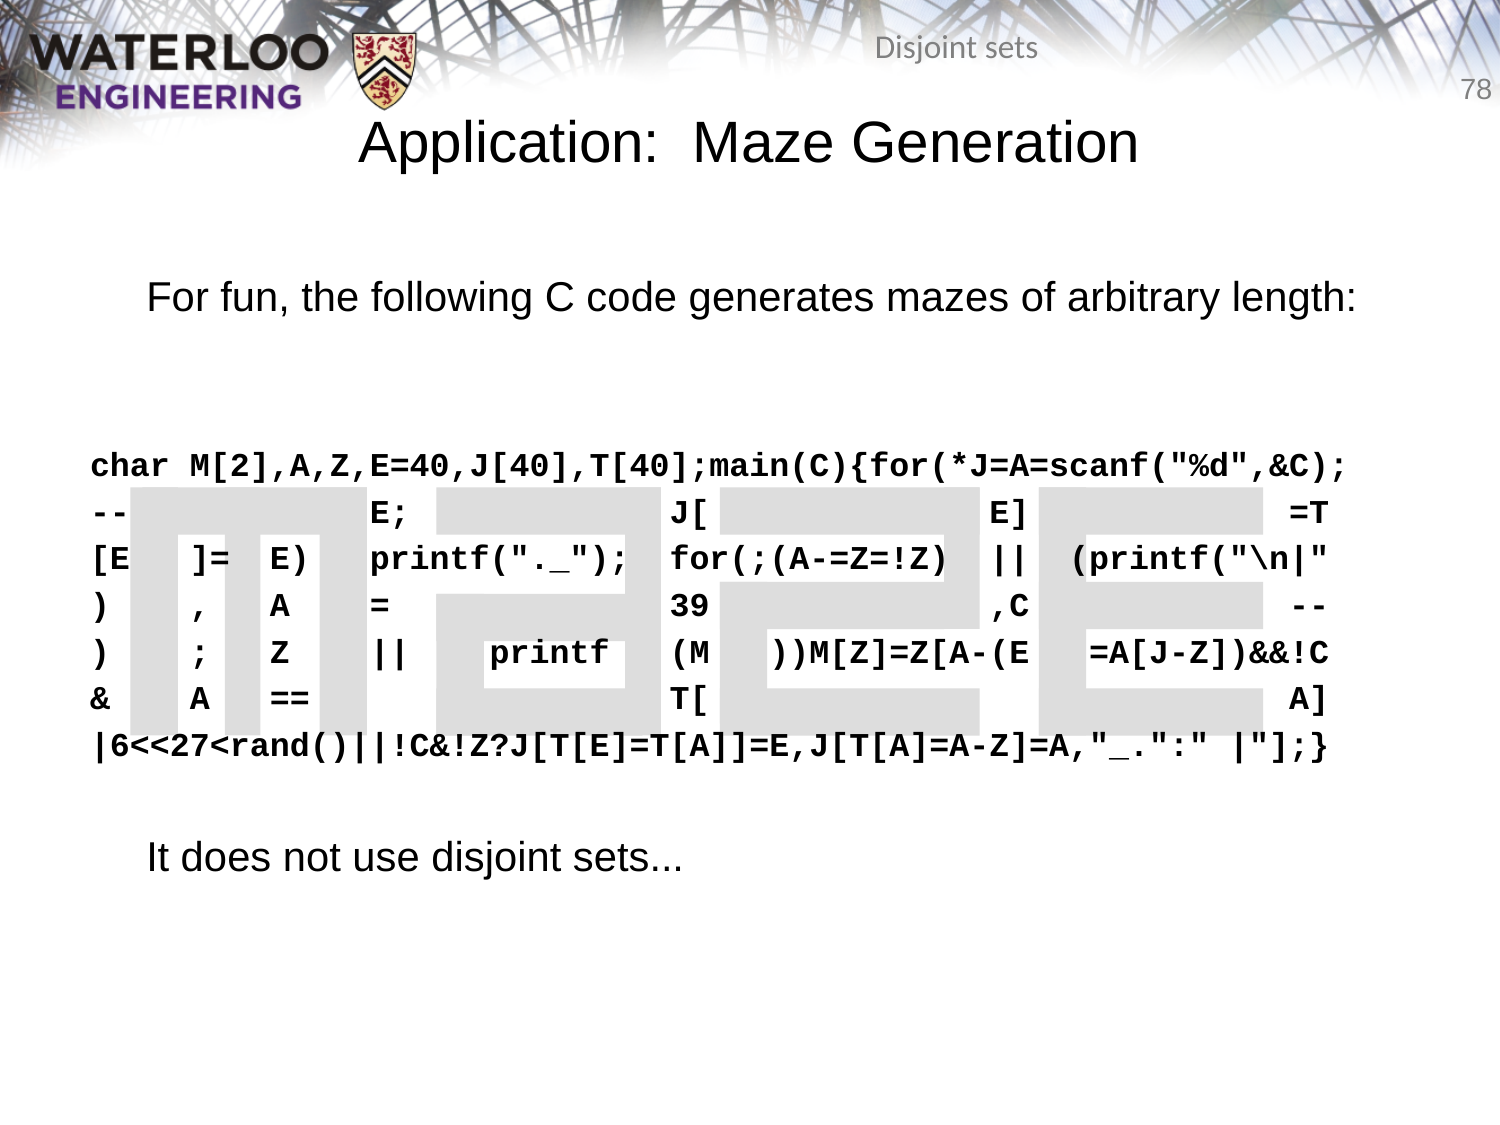

Application:  Maze Generation
	For fun, the following C code generates mazes of arbitrary length:

char M[2],A,Z,E=40,J[40],T[40];main(C){for(*J=A=scanf("%d",&C);
--            E;             J[              E]             =T
[E   ]=  E)   printf("._");  for(;(A-=Z=!Z)  ||  (printf("\n|"
)    ,   A    =              39              ,C             --
)    ;   Z    ||    printf   (M   ))M[Z]=Z[A-(E   =A[J-Z])&&!C
&    A   ==                  T[                             A]
|6<<27<rand()||!C&!Z?J[T[E]=T[A]]=E,J[T[A]=A-Z]=A,"_.":" |"];}

	It does not use disjoint sets...